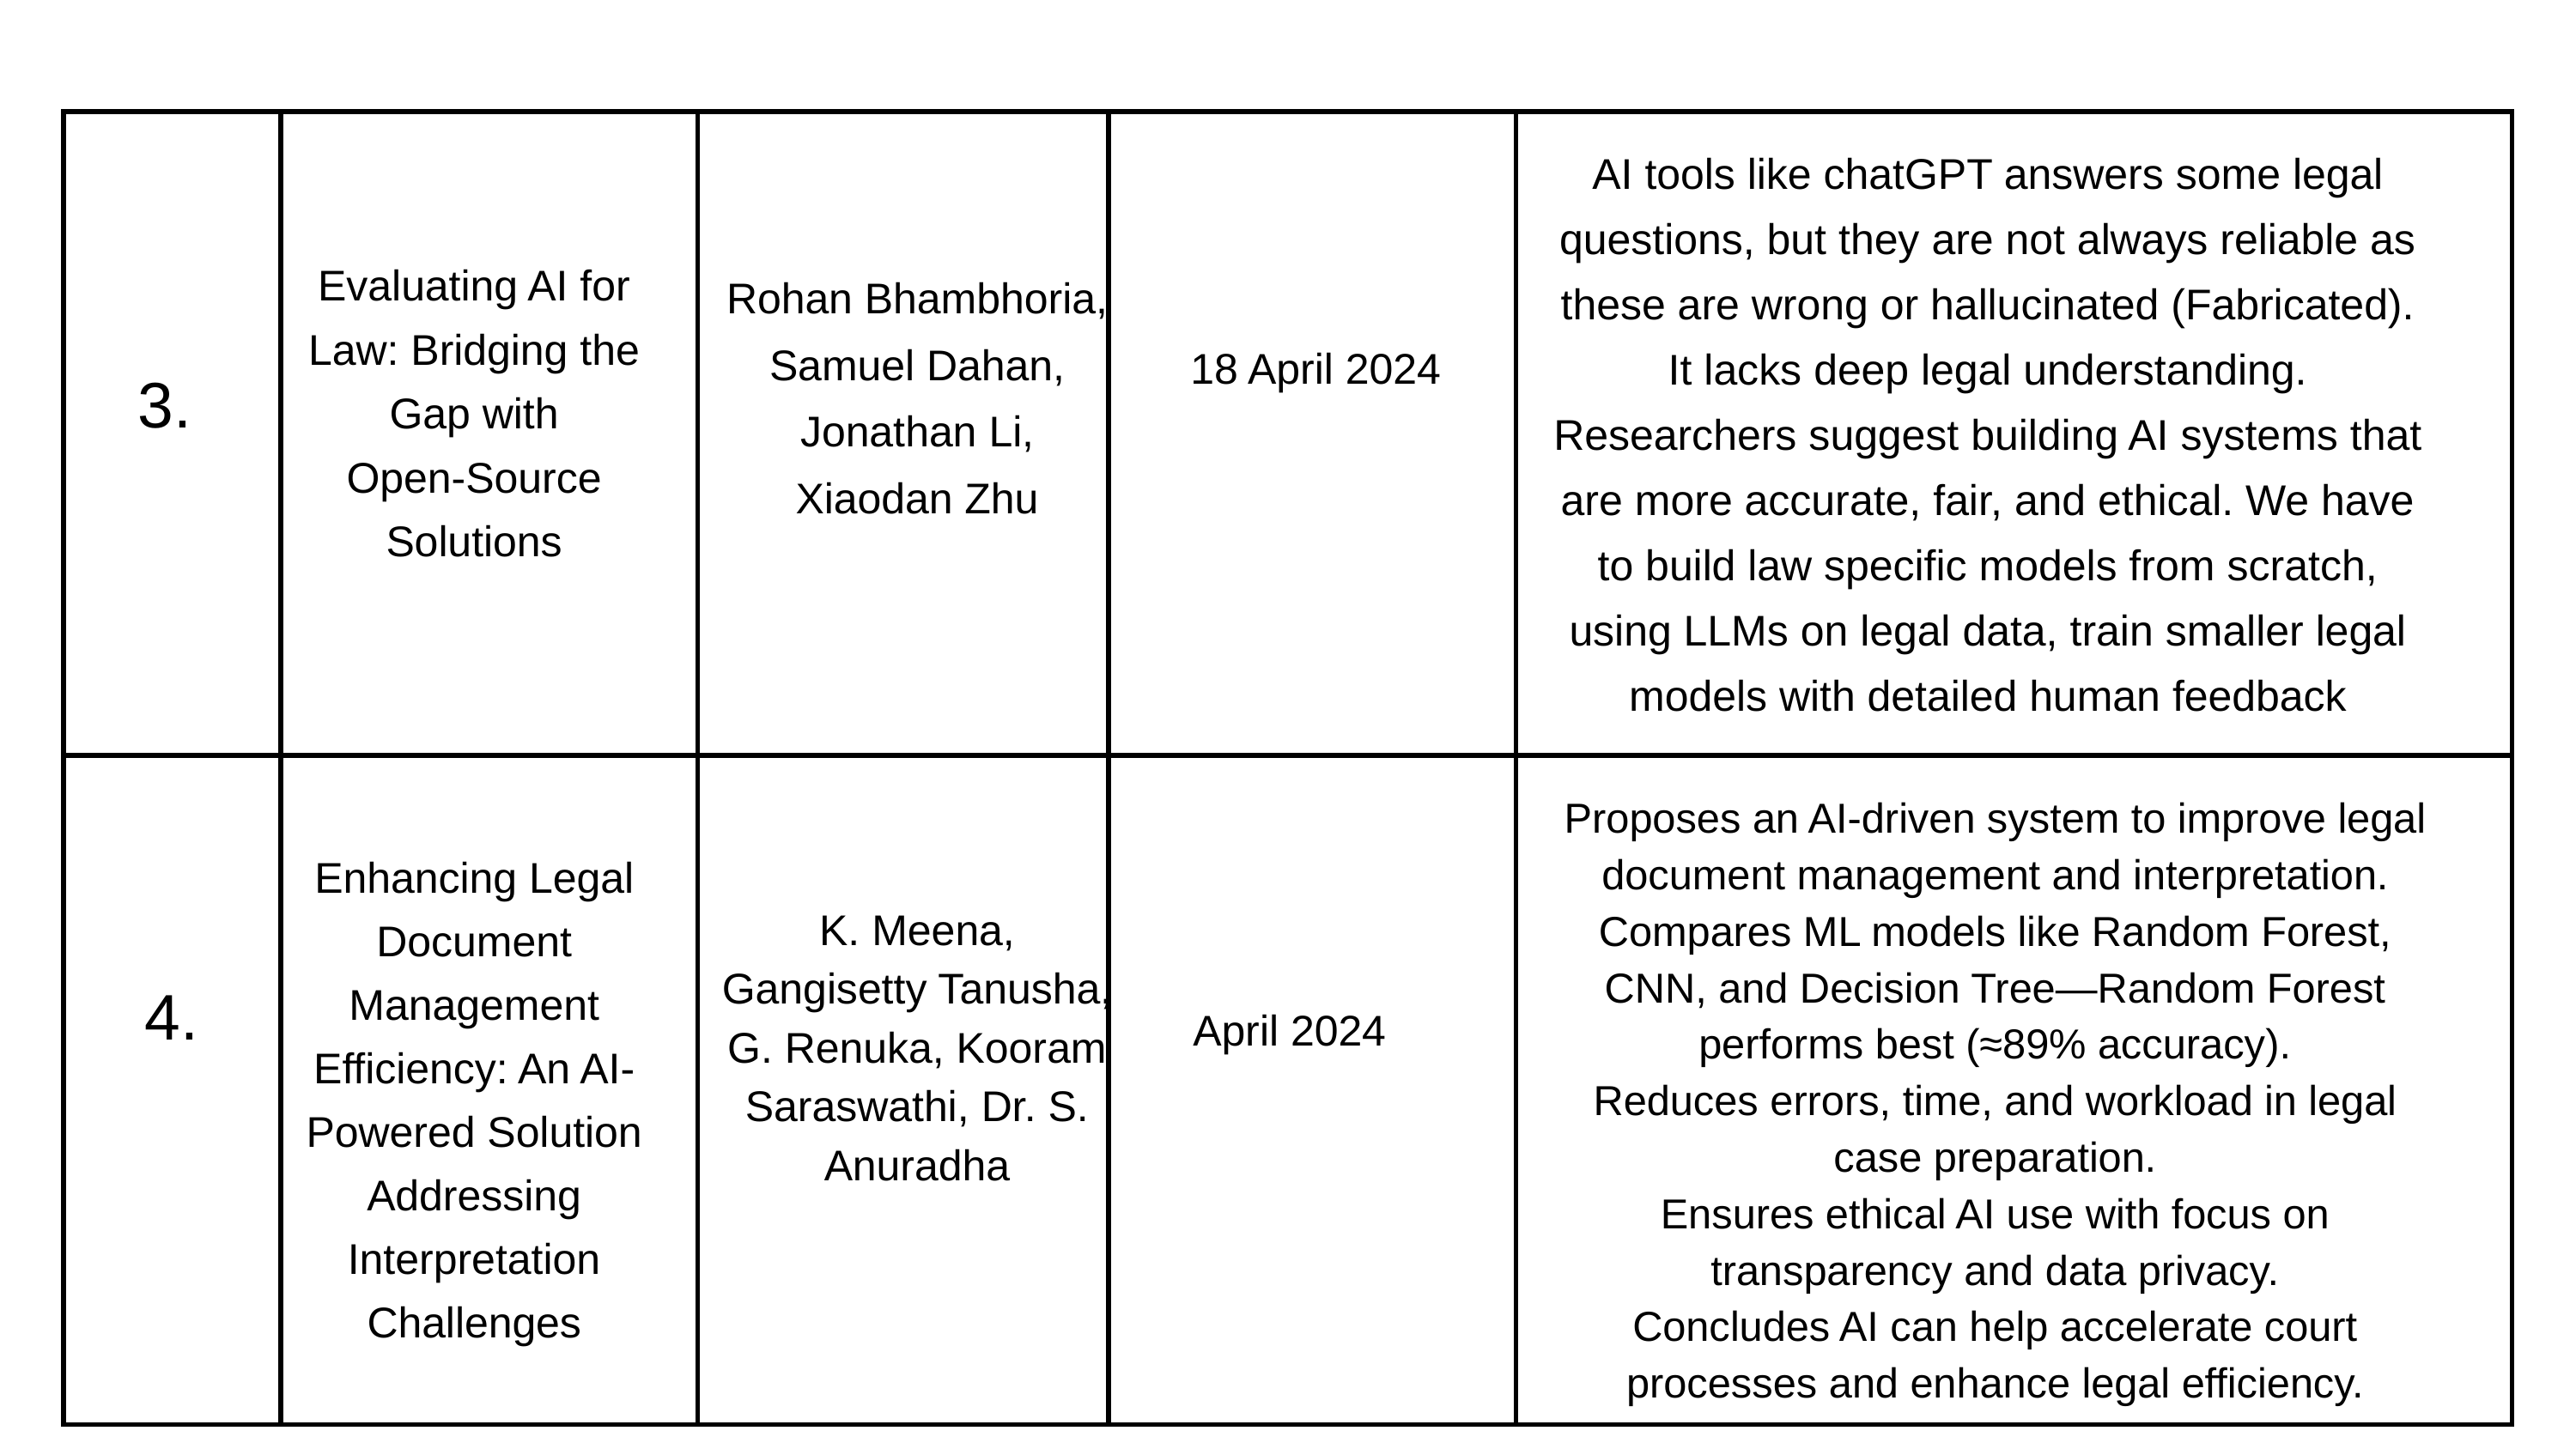

|  |  |  |  |  |
| --- | --- | --- | --- | --- |
|  |  |  |  |  |
AI tools like chatGPT answers some legal questions, but they are not always reliable as these are wrong or hallucinated (Fabricated). It lacks deep legal understanding. Researchers suggest building AI systems that are more accurate, fair, and ethical. We have to build law specific models from scratch, using LLMs on legal data, train smaller legal models with detailed human feedback
Evaluating AI for Law: Bridging the Gap with
Open-Source Solutions
Rohan Bhambhoria, Samuel Dahan, Jonathan Li, Xiaodan Zhu

18 April 2024
3.
Proposes an AI-driven system to improve legal document management and interpretation.
Compares ML models like Random Forest, CNN, and Decision Tree—Random Forest performs best (≈89% accuracy).
Reduces errors, time, and workload in legal case preparation.
Ensures ethical AI use with focus on transparency and data privacy.
Concludes AI can help accelerate court processes and enhance legal efficiency.
Enhancing Legal Document Management Efficiency: An AI-Powered Solution Addressing Interpretation Challenges

K. Meena, Gangisetty Tanusha, G. Renuka, Kooram Saraswathi, Dr. S. Anuradha
4.
April 2024